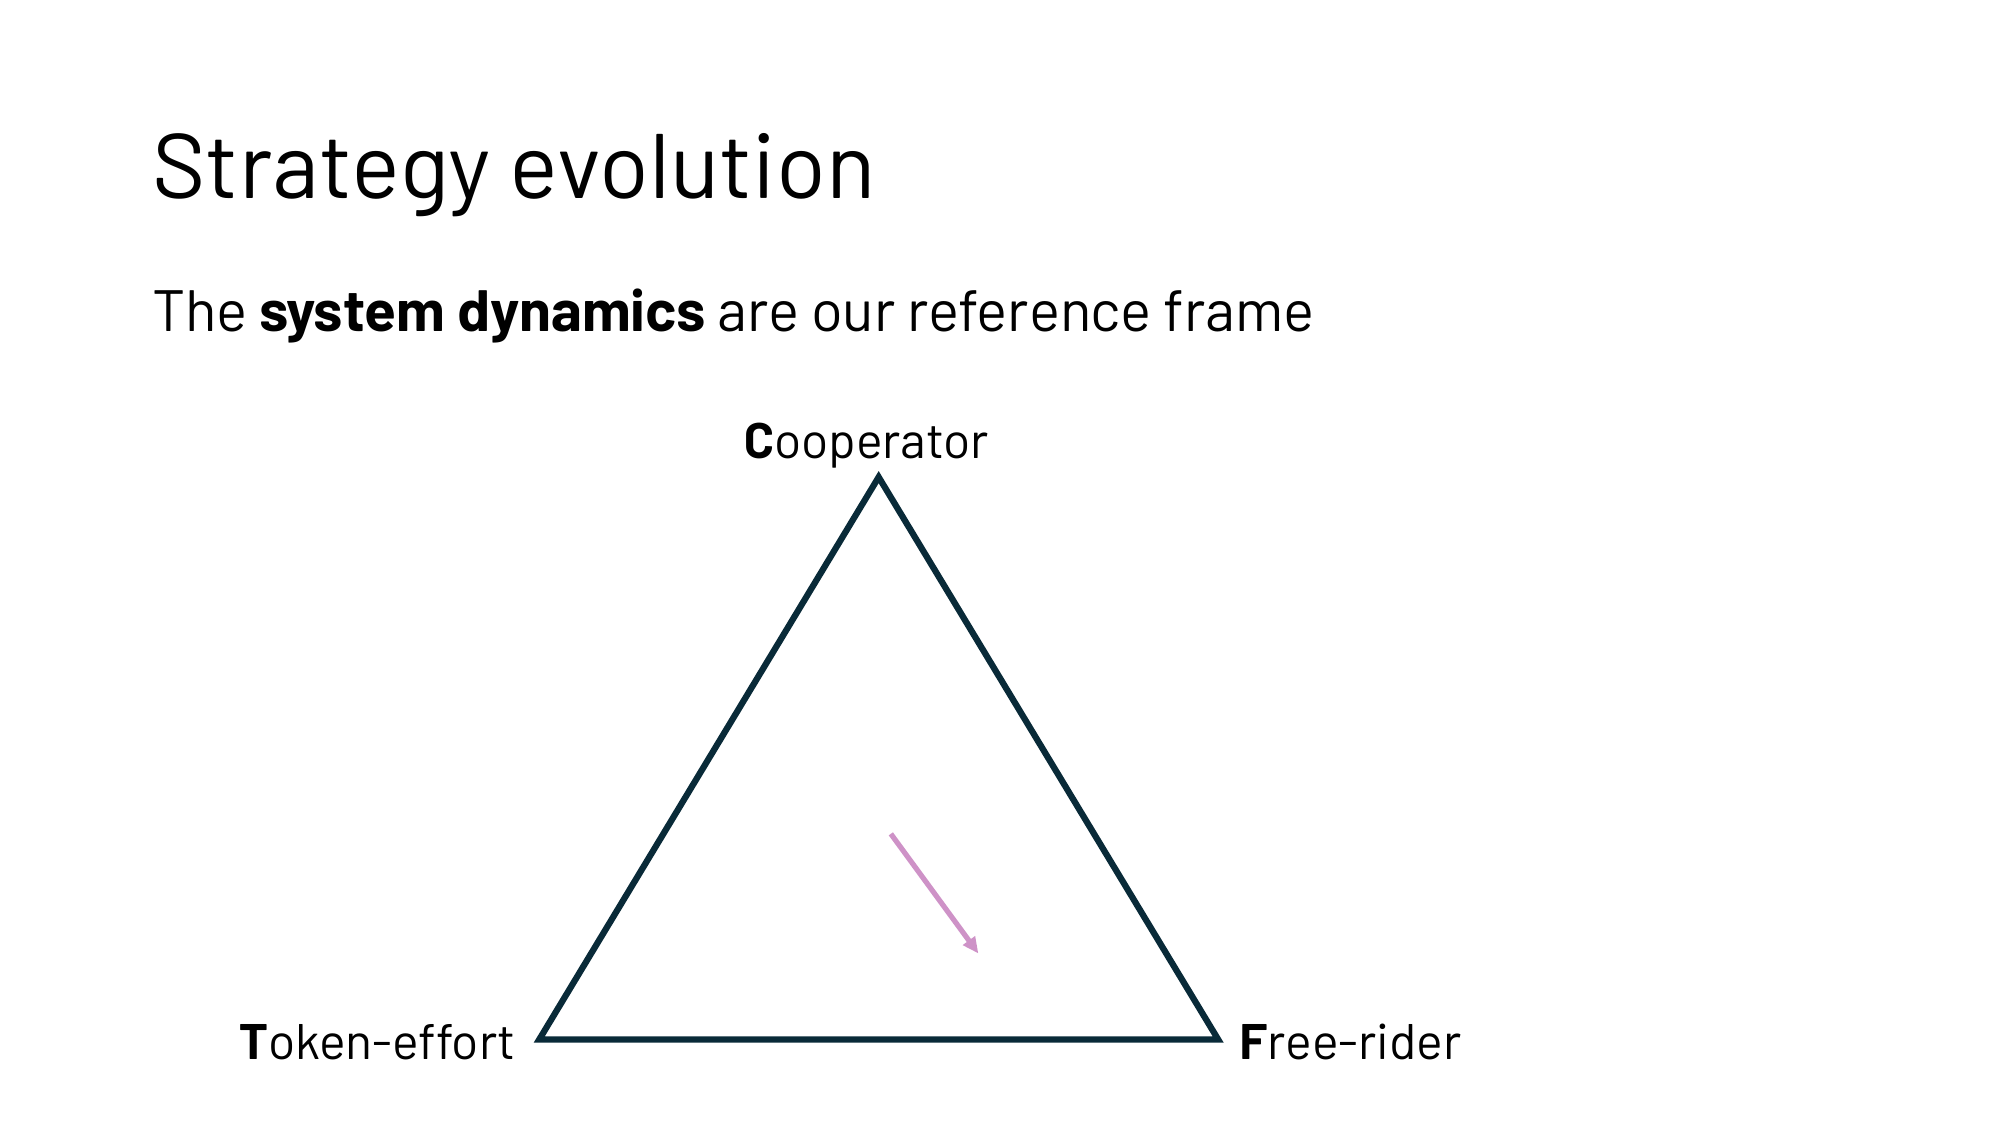

# Strategy evolution
The system dynamics are our reference frame

Cooperator

Token-effort
Free-rider